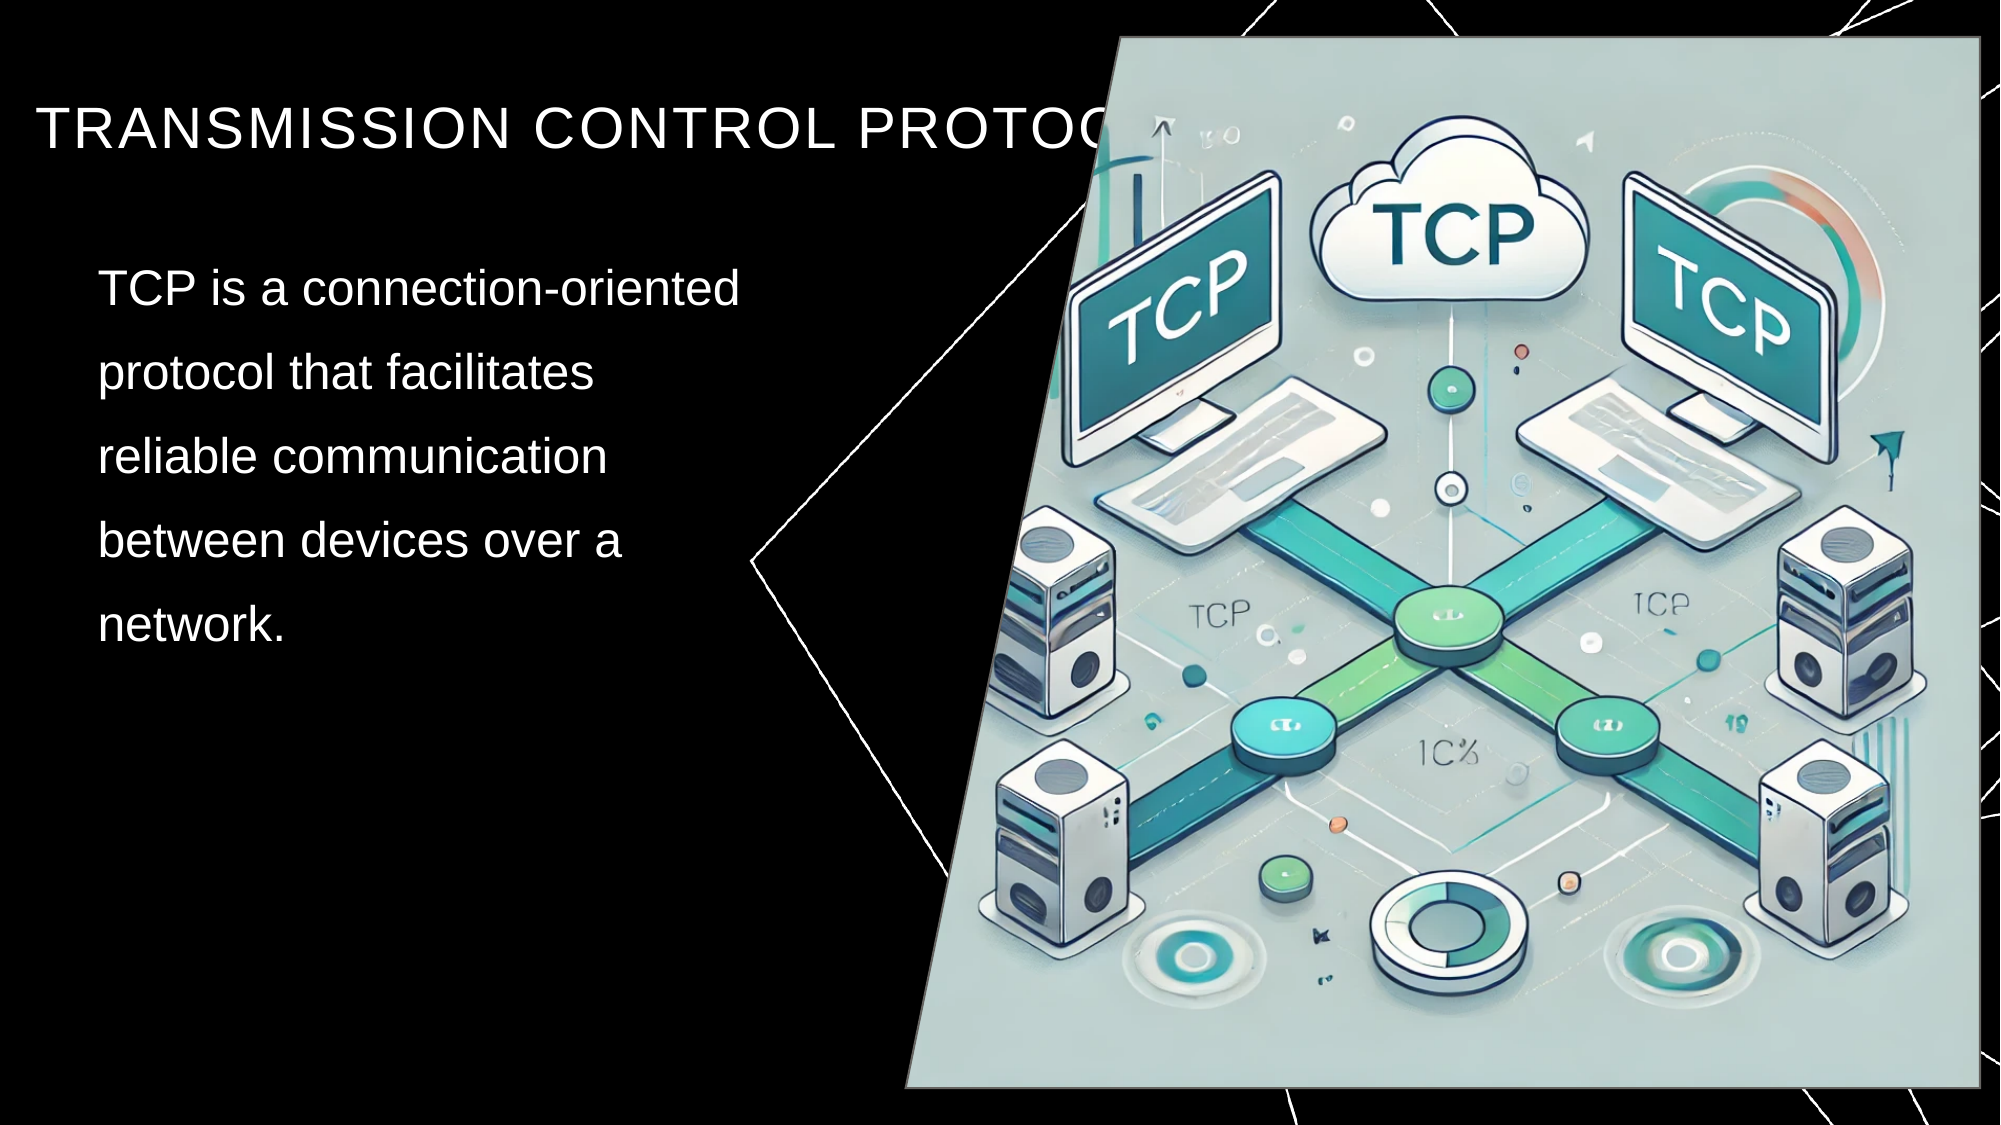

# Transmission control protocol

TCP is a connection-oriented protocol that facilitates reliable communication between devices over a network.

2